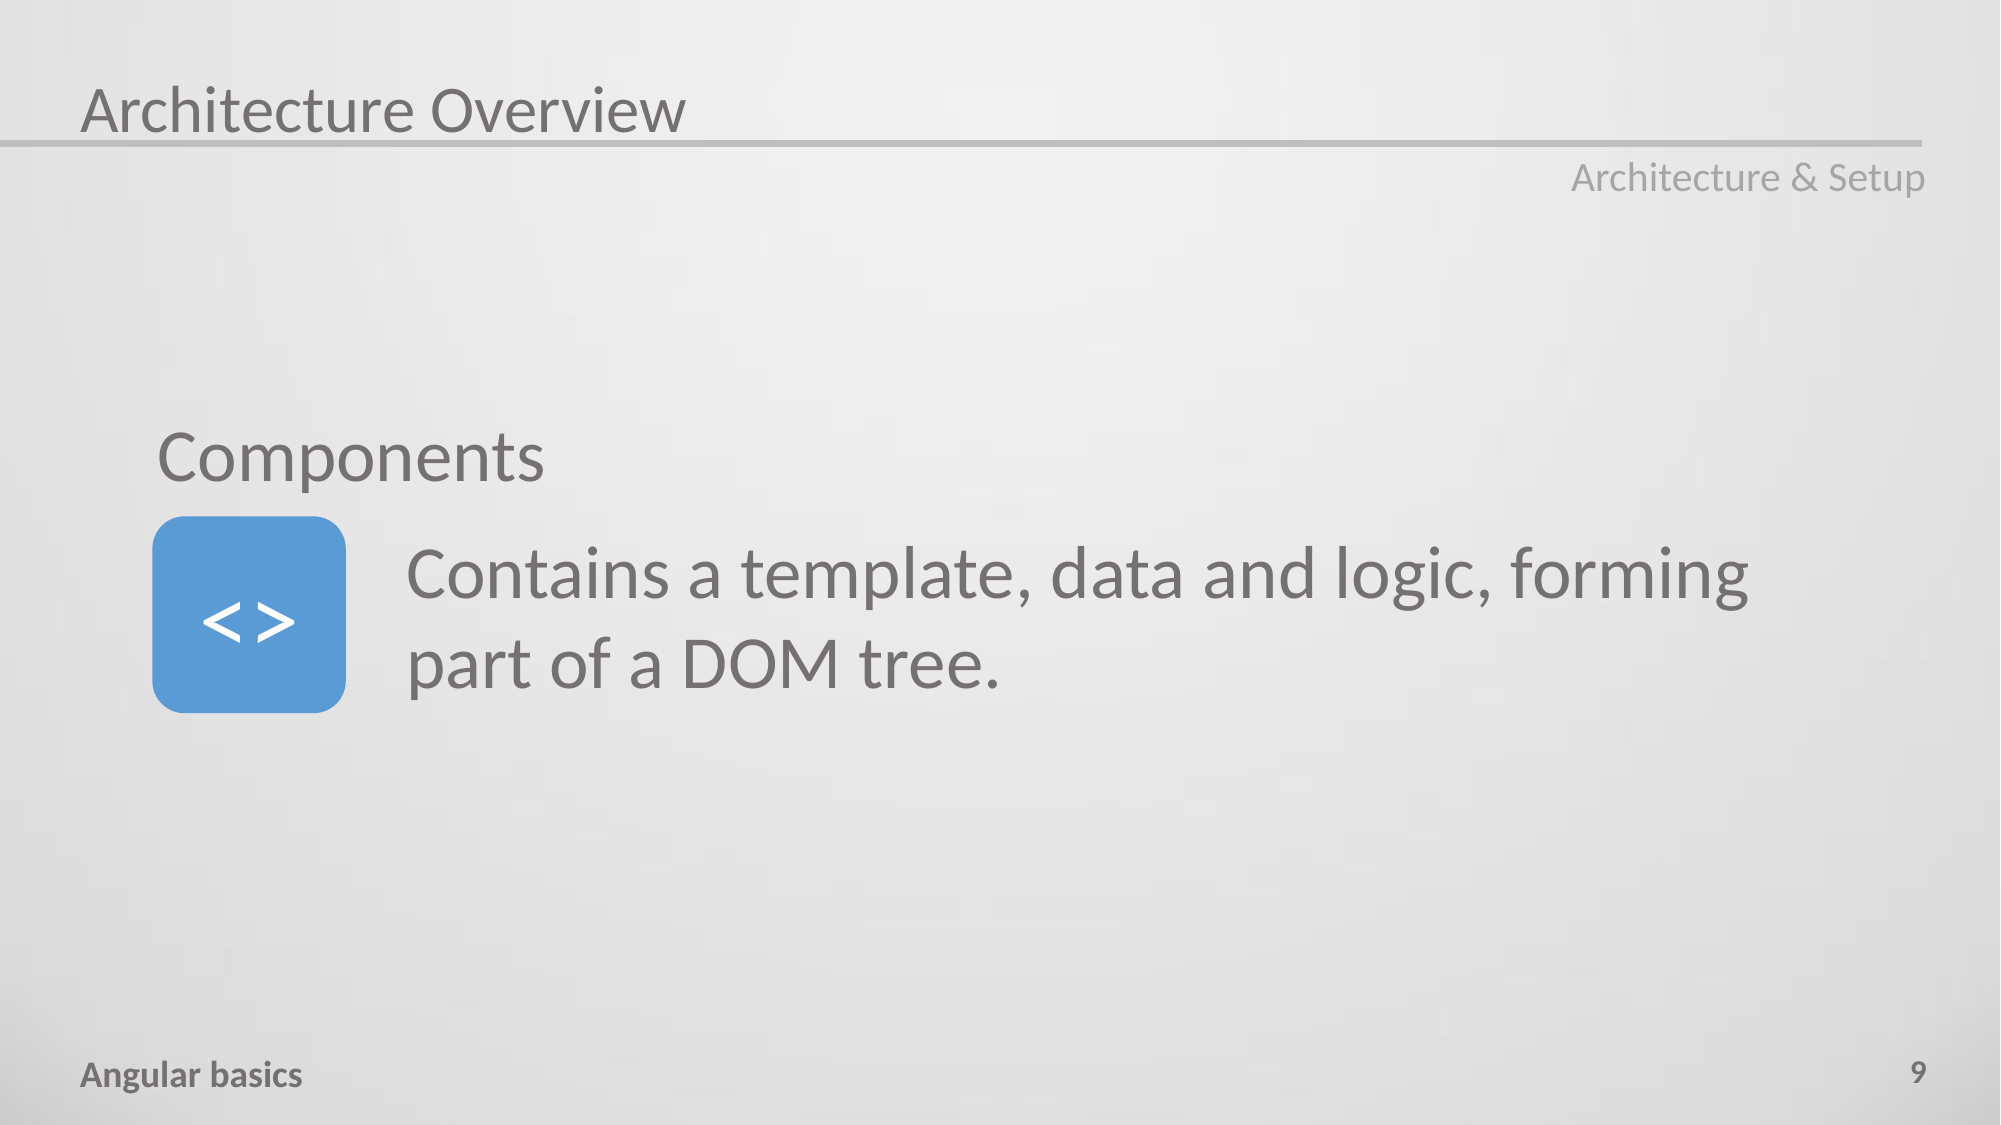

Architecture Overview
Architecture & Setup
Components
<>
Contains a template, data and logic, forming part of a DOM tree.
9
Angular basics